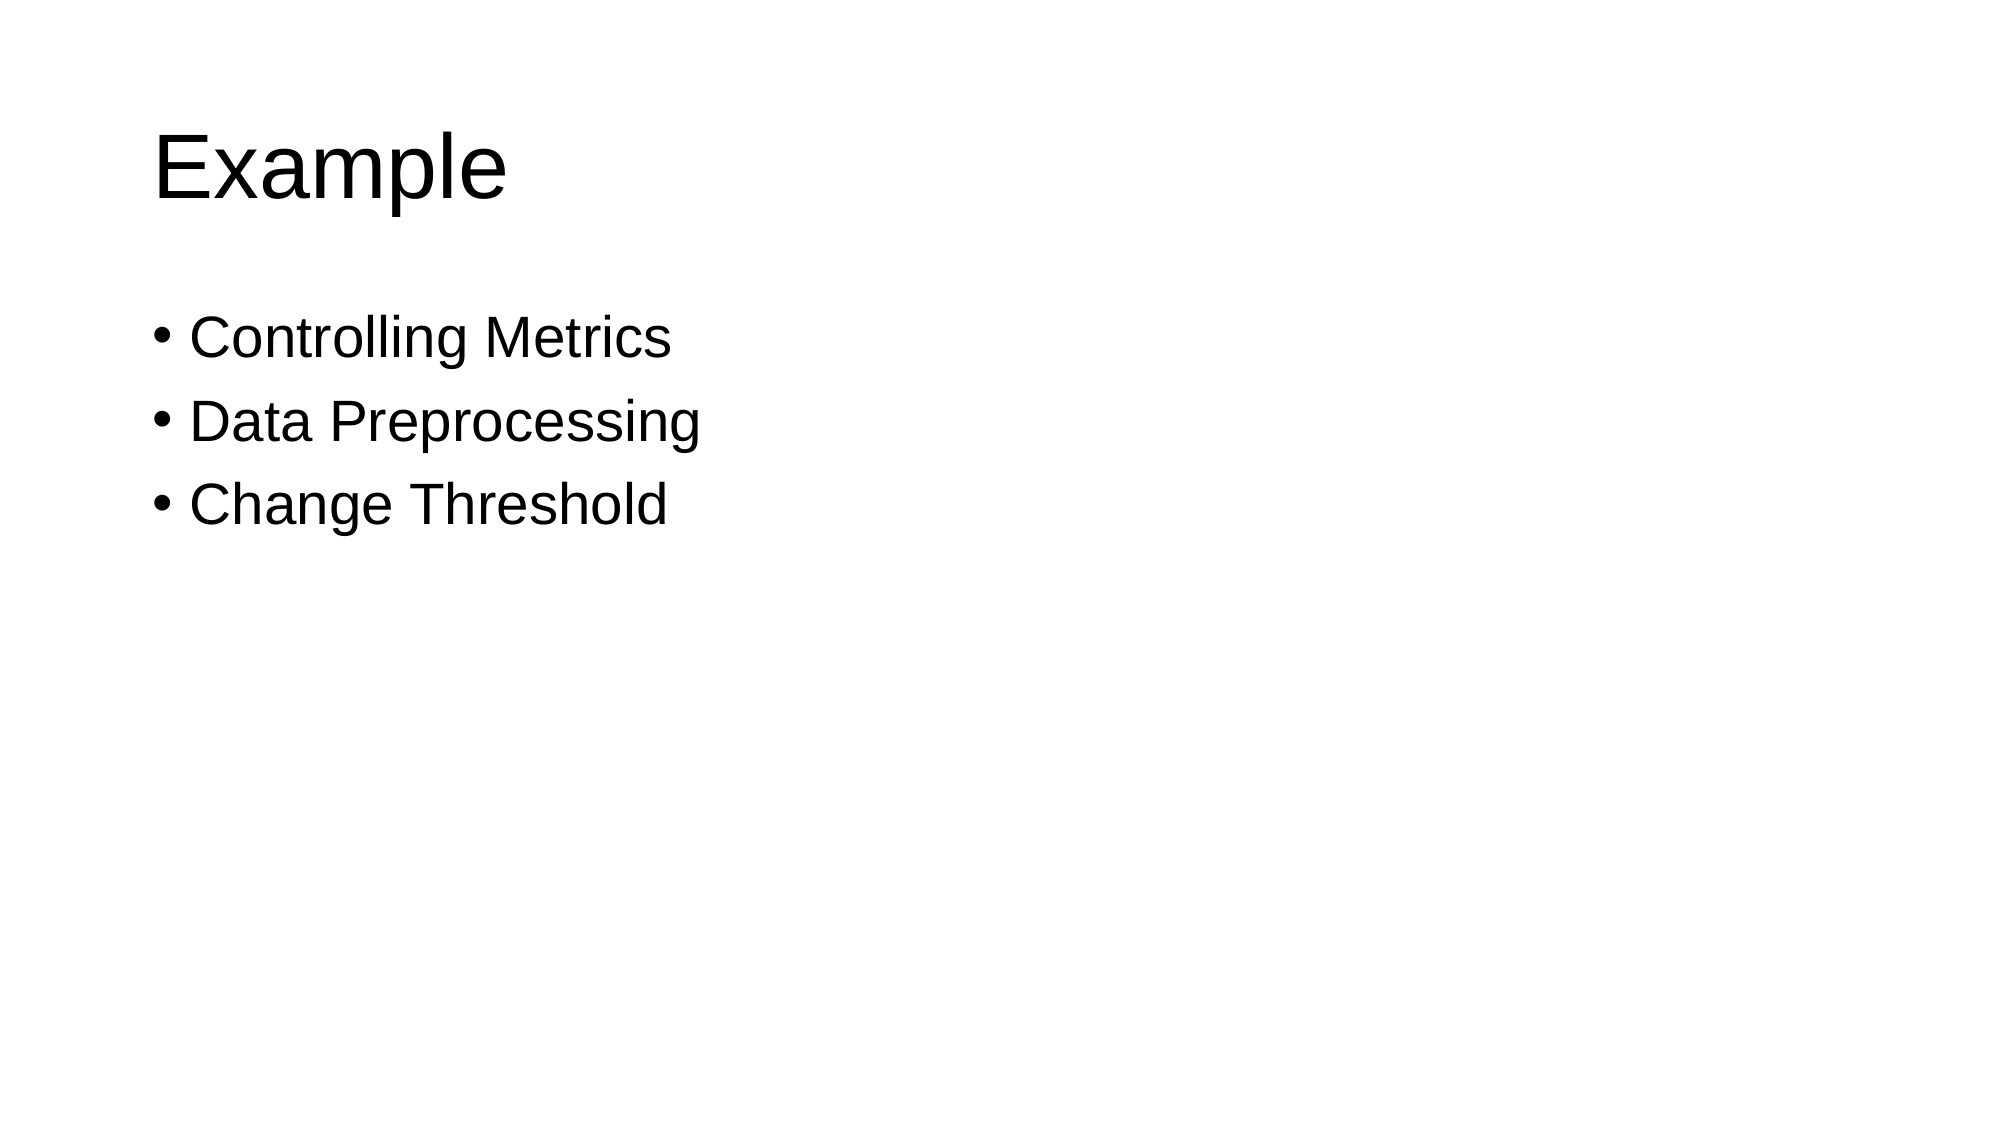

# Example
Controlling Metrics
Data Preprocessing
Change Threshold